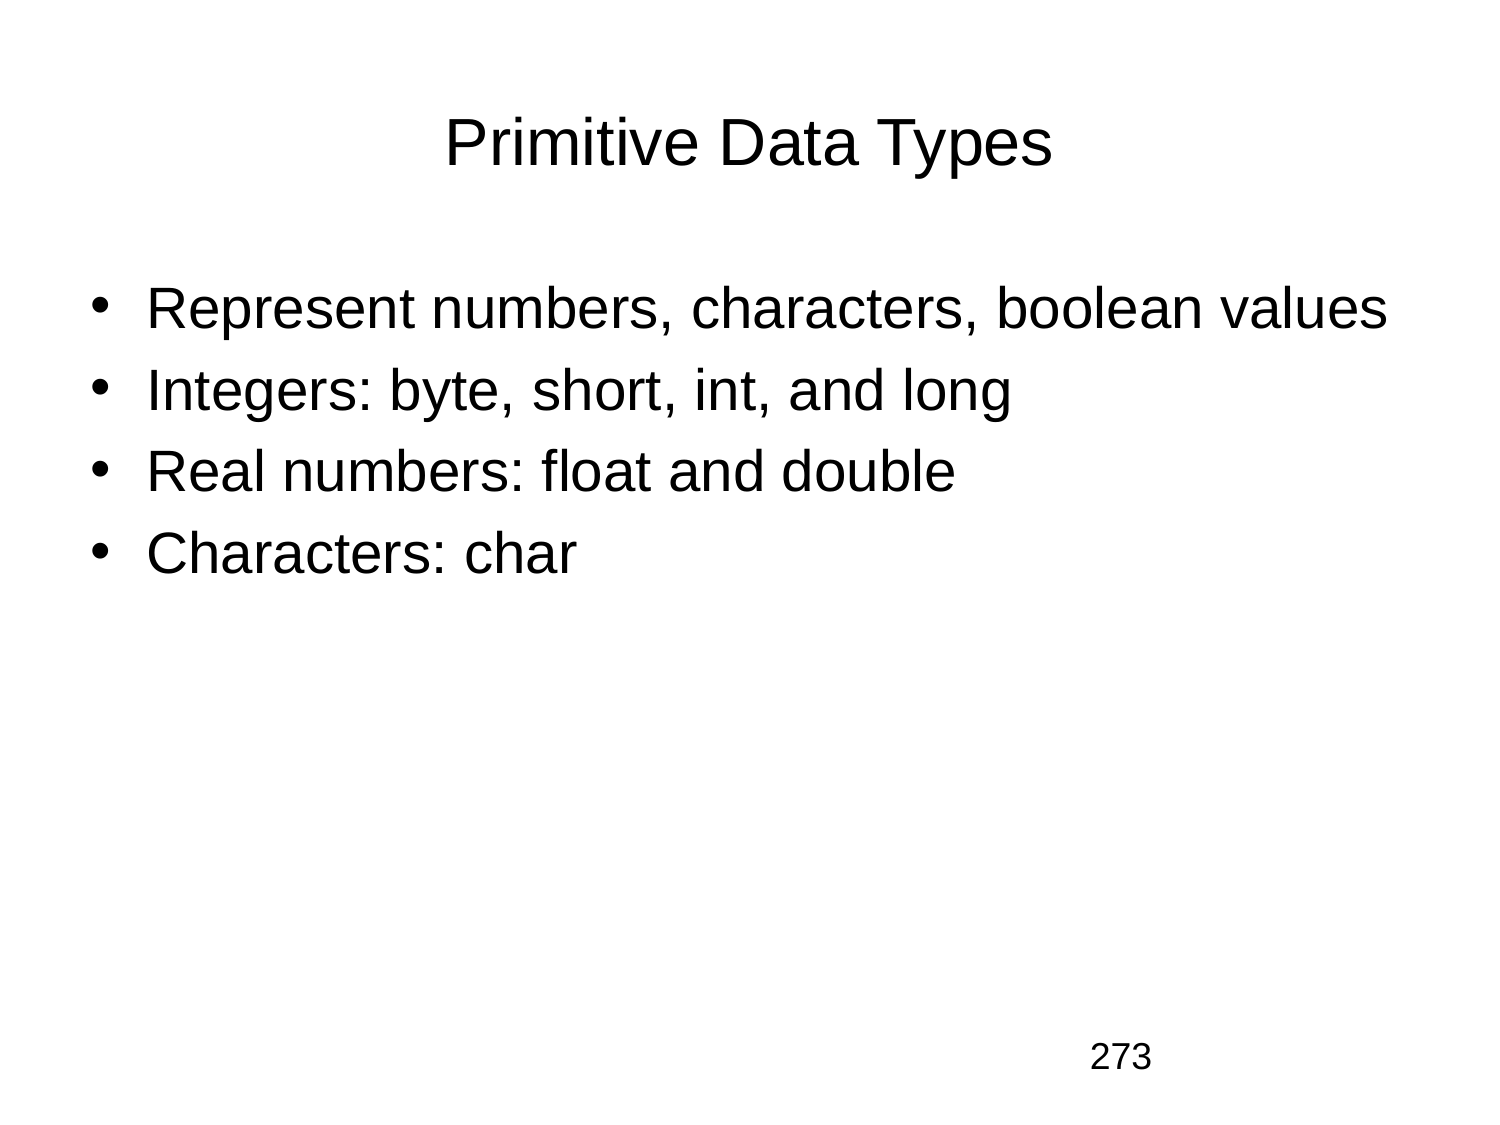

# Primitive Data Types
Represent numbers, characters, boolean values
Integers: byte, short, int, and long
Real numbers: float and double
Characters: char
273